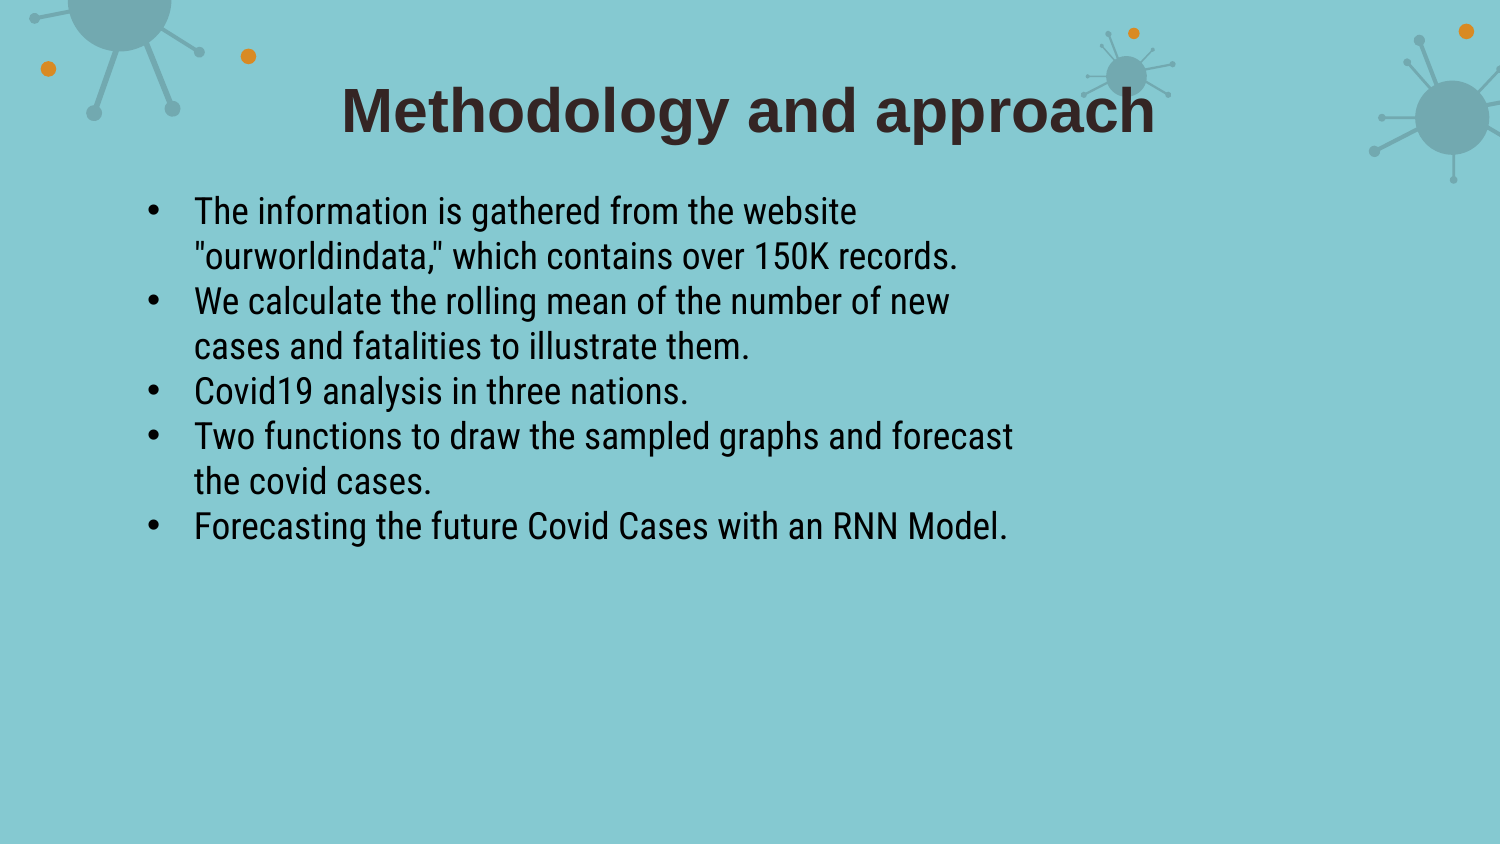

# Methodology and approach
The information is gathered from the website "ourworldindata," which contains over 150K records.
We calculate the rolling mean of the number of new cases and fatalities to illustrate them.
Covid19 analysis in three nations.
Two functions to draw the sampled graphs and forecast the covid cases.
Forecasting the future Covid Cases with an RNN Model.